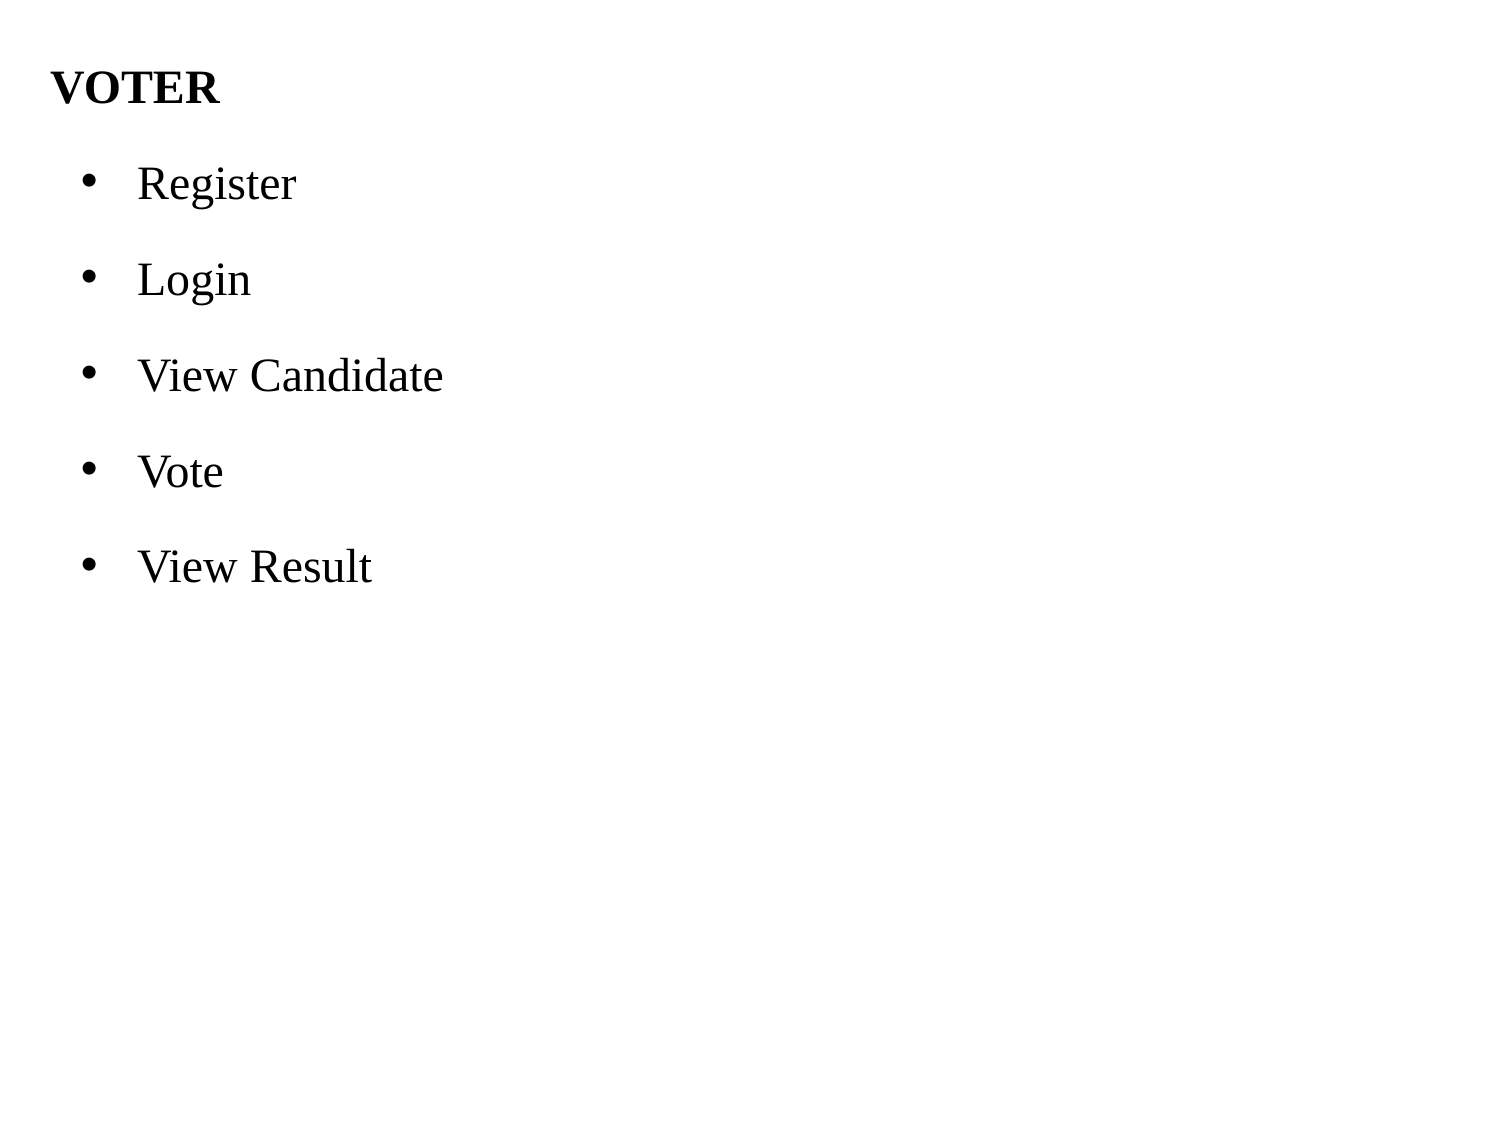

VOTER
Register
Login
View Candidate
Vote
View Result